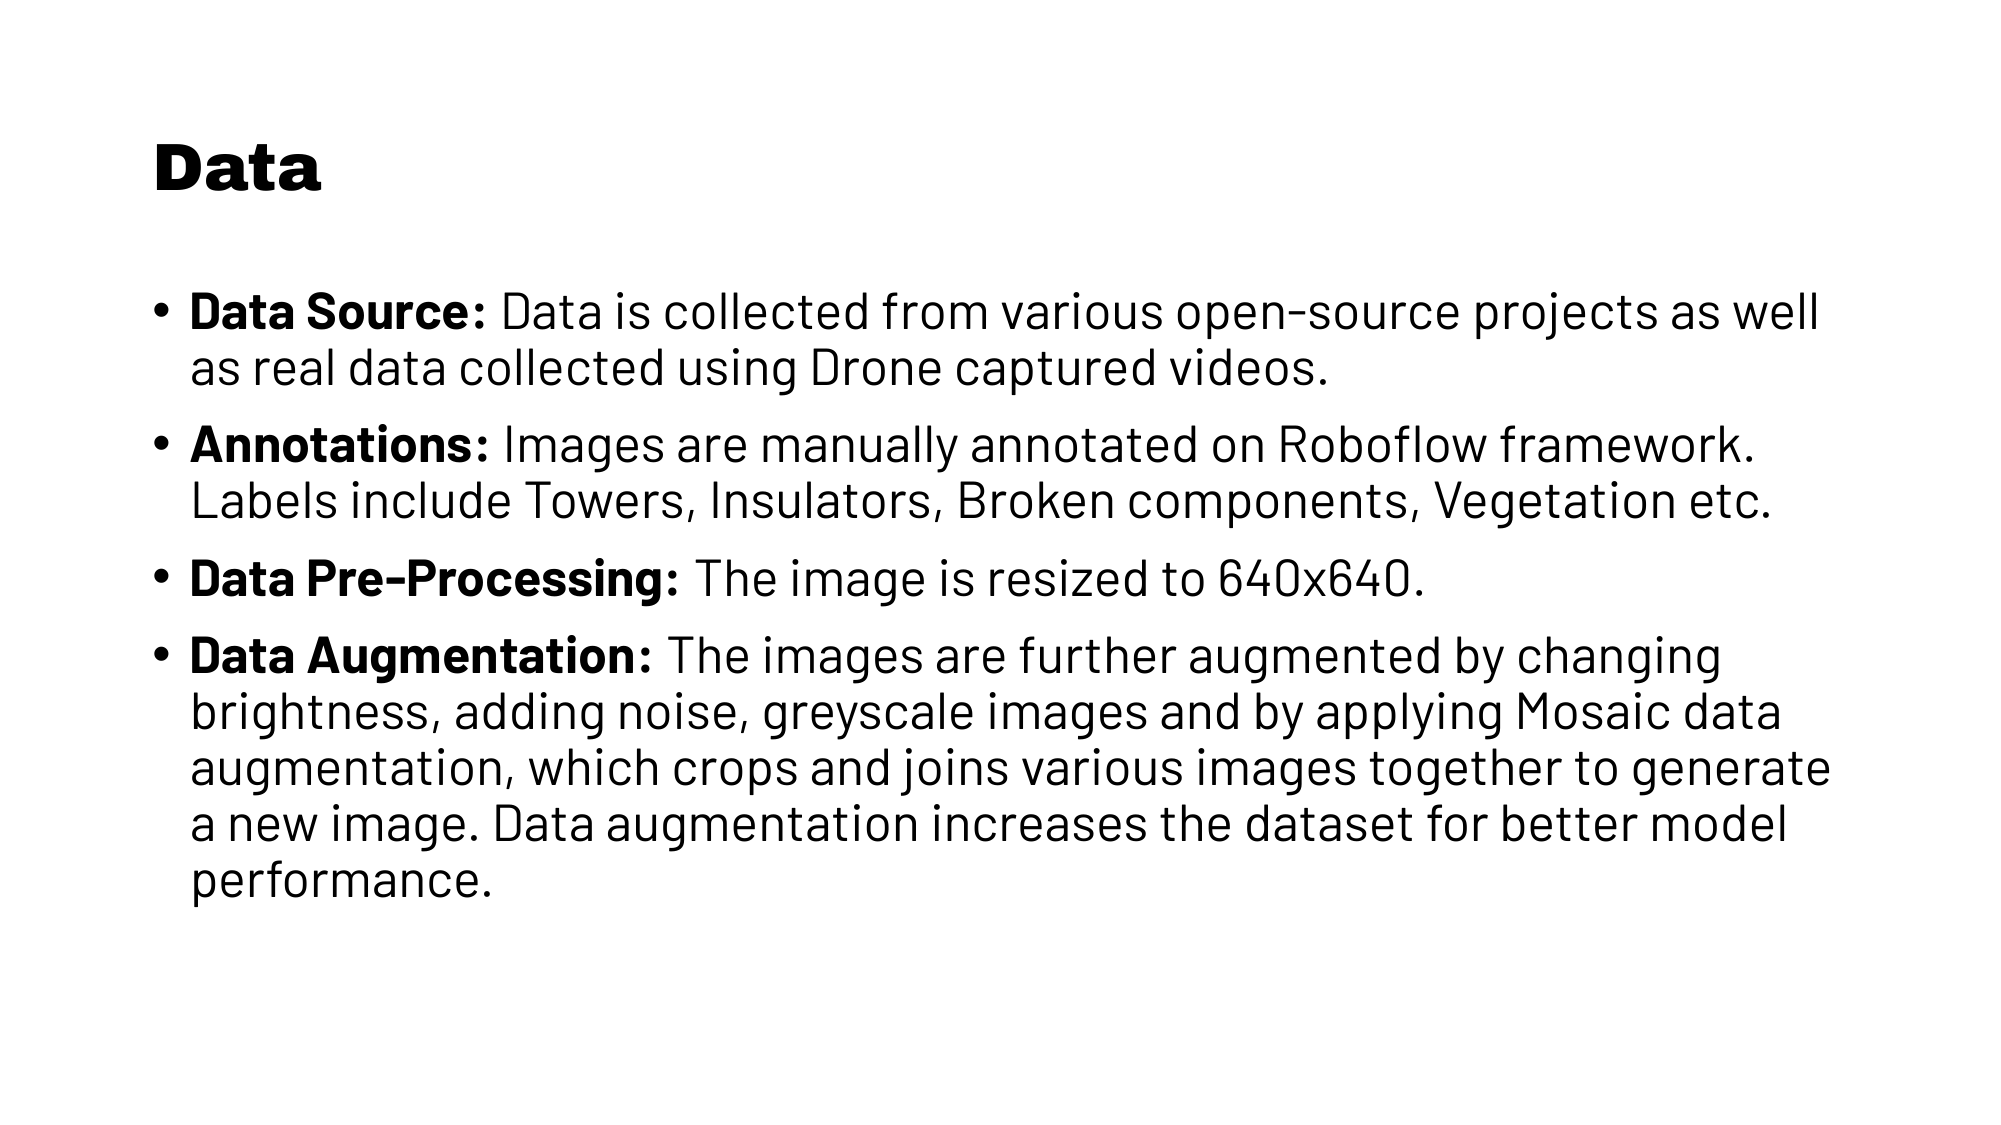

# Data
Data Source: Data is collected from various open-source projects as well as real data collected using Drone captured videos.
Annotations: Images are manually annotated on Roboflow framework. Labels include Towers, Insulators, Broken components, Vegetation etc.
Data Pre-Processing: The image is resized to 640x640.
Data Augmentation: The images are further augmented by changing brightness, adding noise, greyscale images and by applying Mosaic data augmentation, which crops and joins various images together to generate a new image. Data augmentation increases the dataset for better model performance.